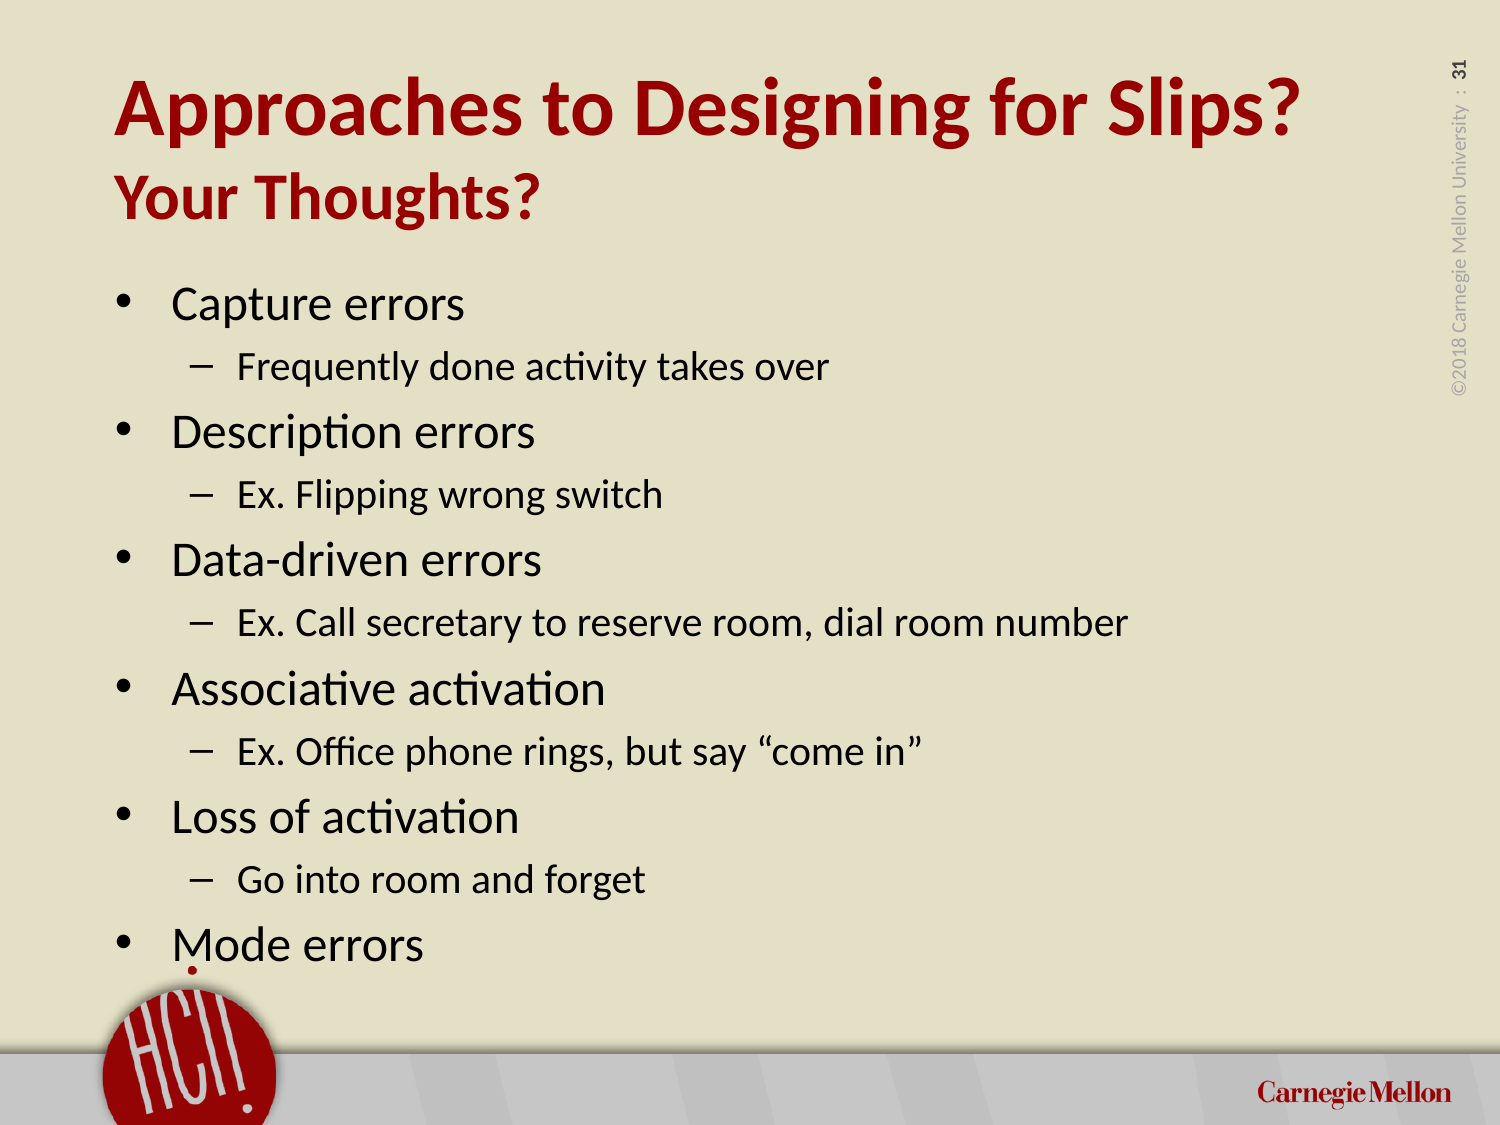

# Approaches to Designing for Slips? Your Thoughts?
Capture errors
Frequently done activity takes over
Description errors
Ex. Flipping wrong switch
Data-driven errors
Ex. Call secretary to reserve room, dial room number
Associative activation
Ex. Office phone rings, but say “come in”
Loss of activation
Go into room and forget
Mode errors